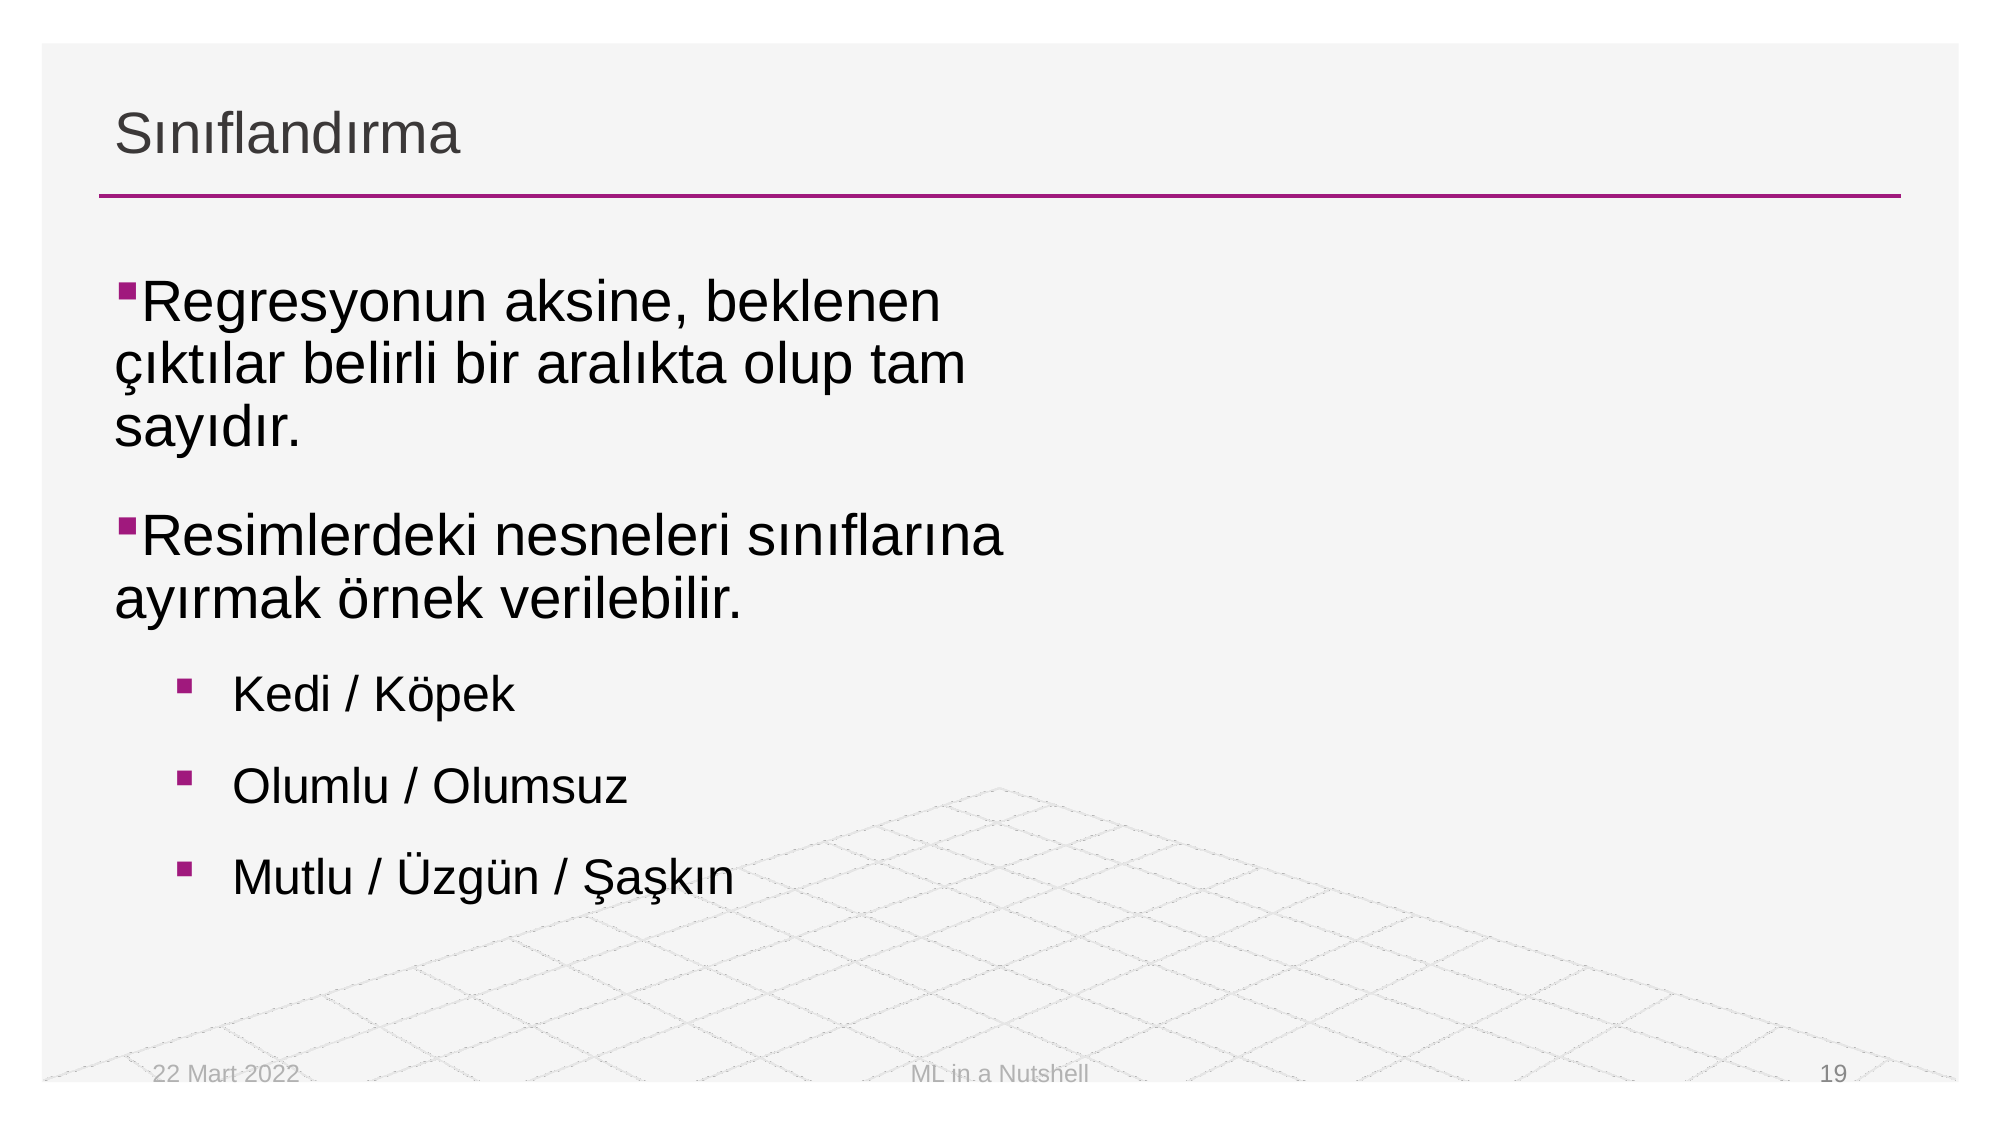

# Sınıflandırma
Regresyonun aksine, beklenen çıktılar belirli bir aralıkta olup tam sayıdır.
Resimlerdeki nesneleri sınıflarına ayırmak örnek verilebilir.
Kedi / Köpek
Olumlu / Olumsuz
Mutlu / Üzgün / Şaşkın
22 Mart 2022
ML in a Nutshell
19